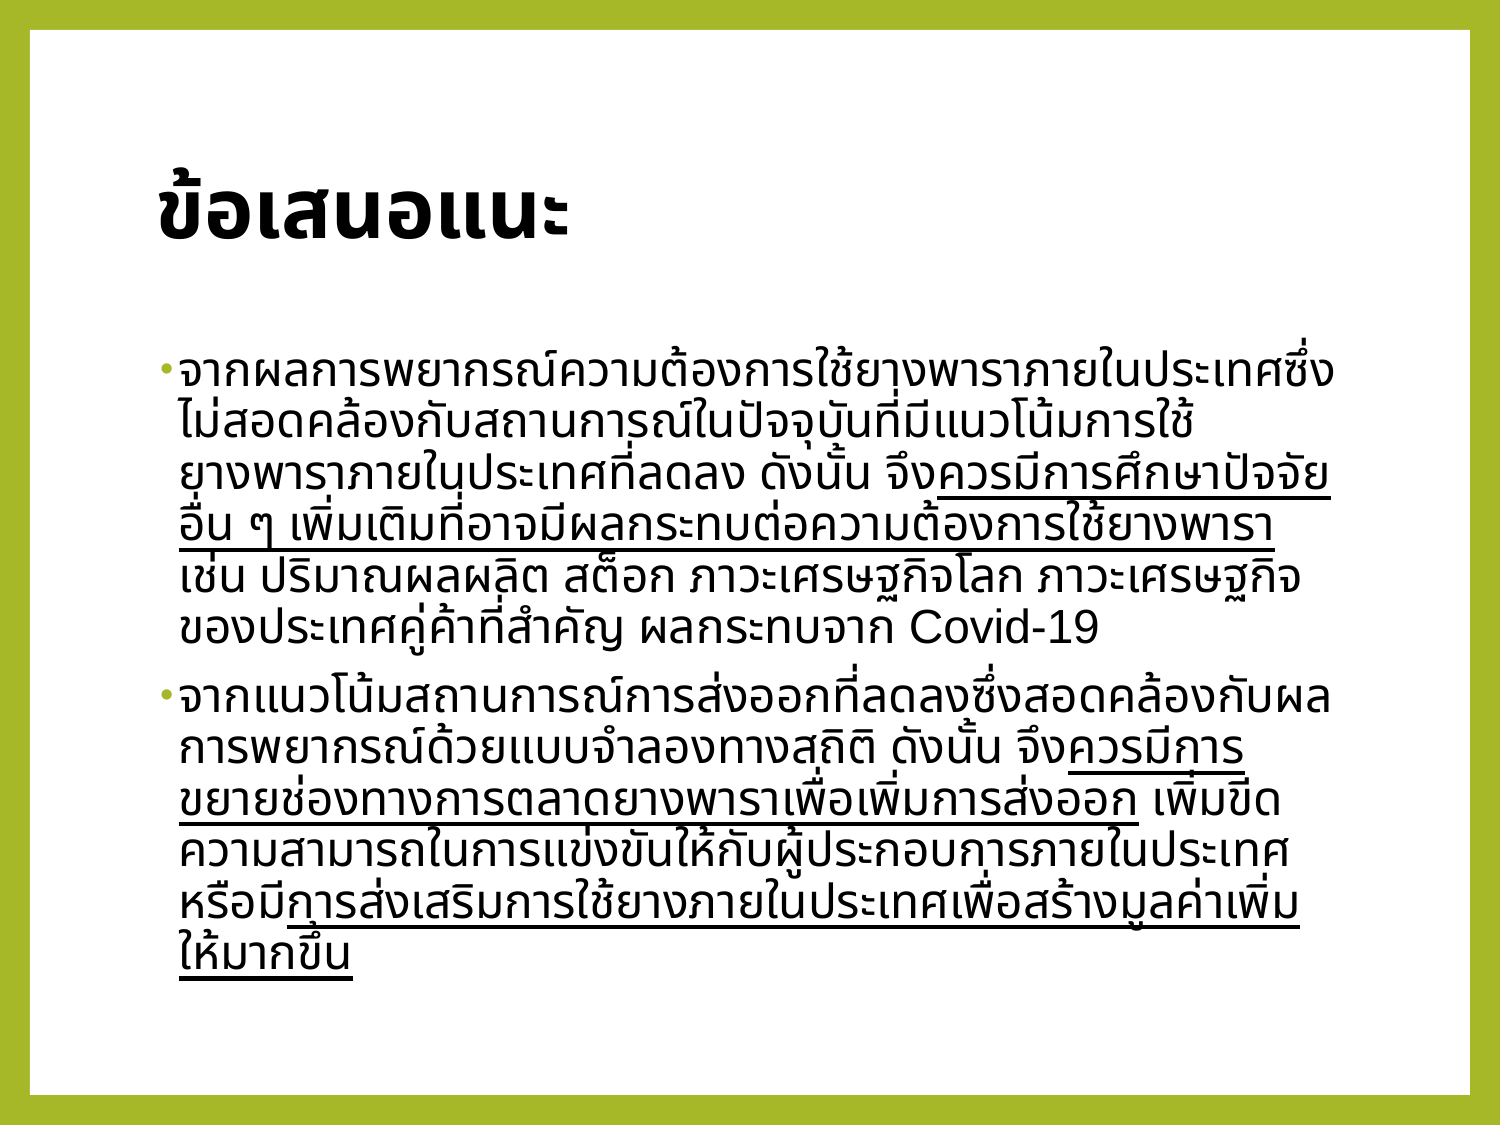

# ข้อเสนอแนะ
จากผลการพยากรณ์ความต้องการใช้ยางพาราภายในประเทศซึ่งไม่สอดคล้องกับสถานการณ์ในปัจจุบันที่มีแนวโน้มการใช้ยางพาราภายในประเทศที่ลดลง ดังนั้น จึงควรมีการศึกษาปัจจัยอื่น ๆ เพิ่มเติมที่อาจมีผลกระทบต่อความต้องการใช้ยางพารา เช่น ปริมาณผลผลิต สต็อก ภาวะเศรษฐกิจโลก ภาวะเศรษฐกิจของประเทศคู่ค้าที่สำคัญ ผลกระทบจาก Covid-19
จากแนวโน้มสถานการณ์การส่งออกที่ลดลงซึ่งสอดคล้องกับผลการพยากรณ์ด้วยแบบจำลองทางสถิติ ดังนั้น จึงควรมีการขยายช่องทางการตลาดยางพาราเพื่อเพิ่มการส่งออก เพิ่มขีดความสามารถในการแข่งขันให้กับผู้ประกอบการภายในประเทศ หรือมีการส่งเสริมการใช้ยางภายในประเทศเพื่อสร้างมูลค่าเพิ่มให้มากขึ้น